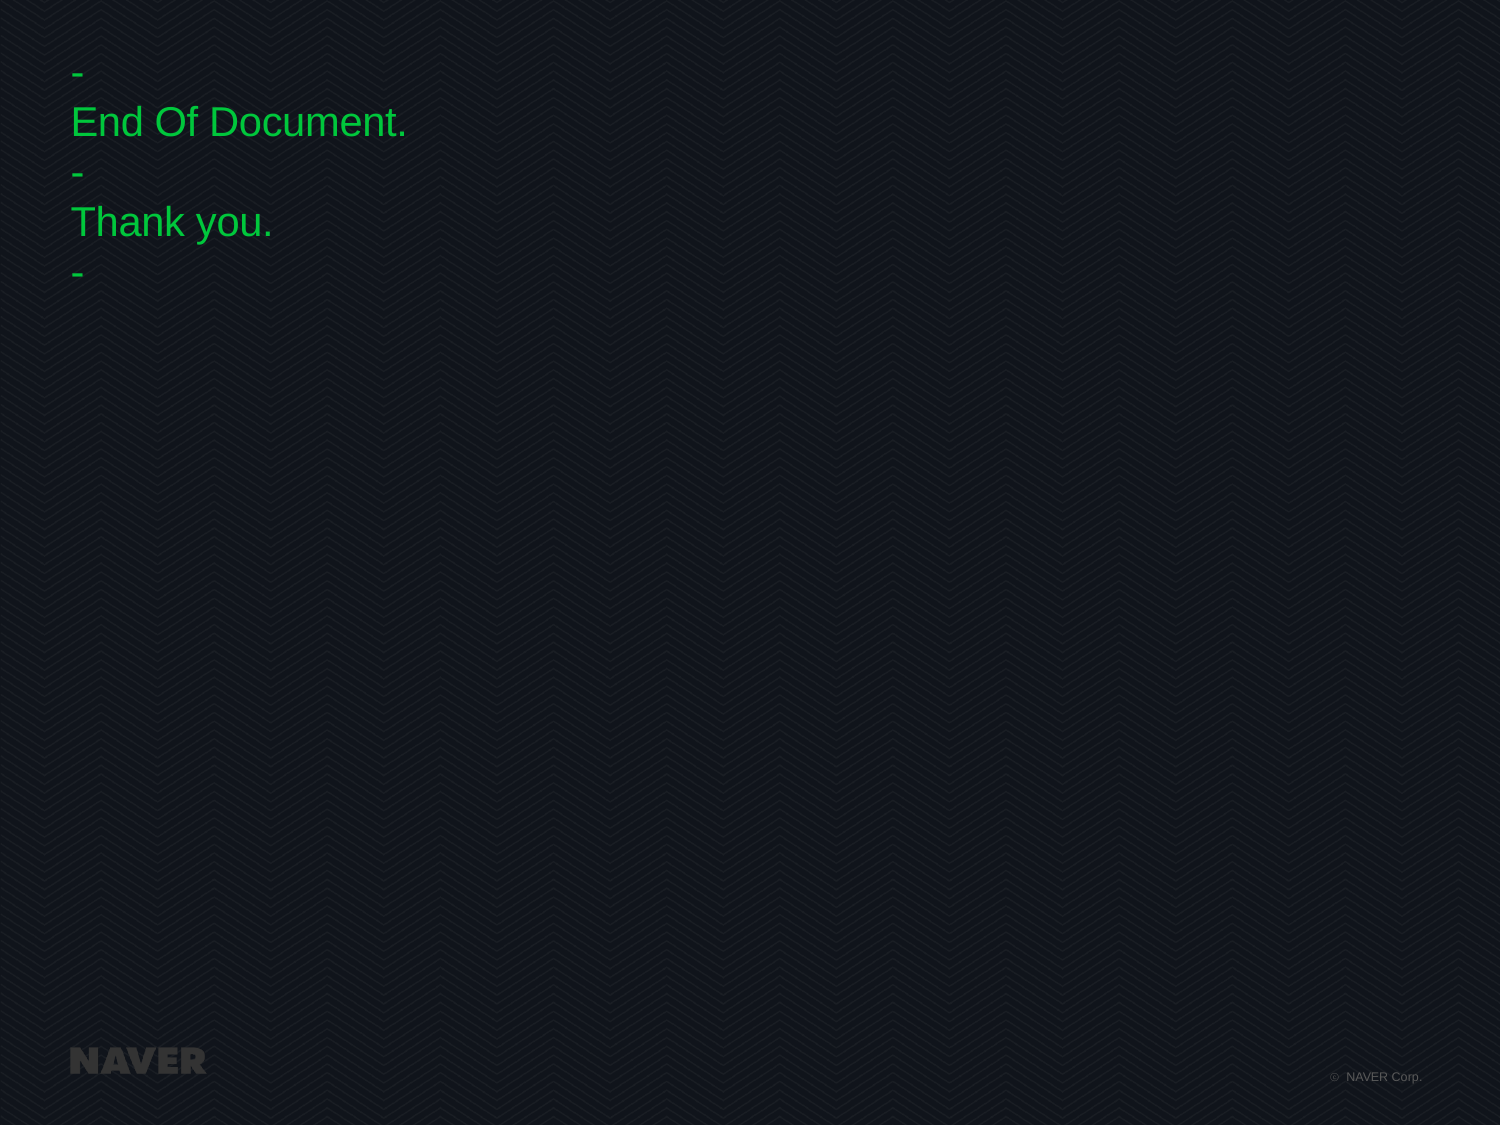

# - End Of Document. - Thank you. -